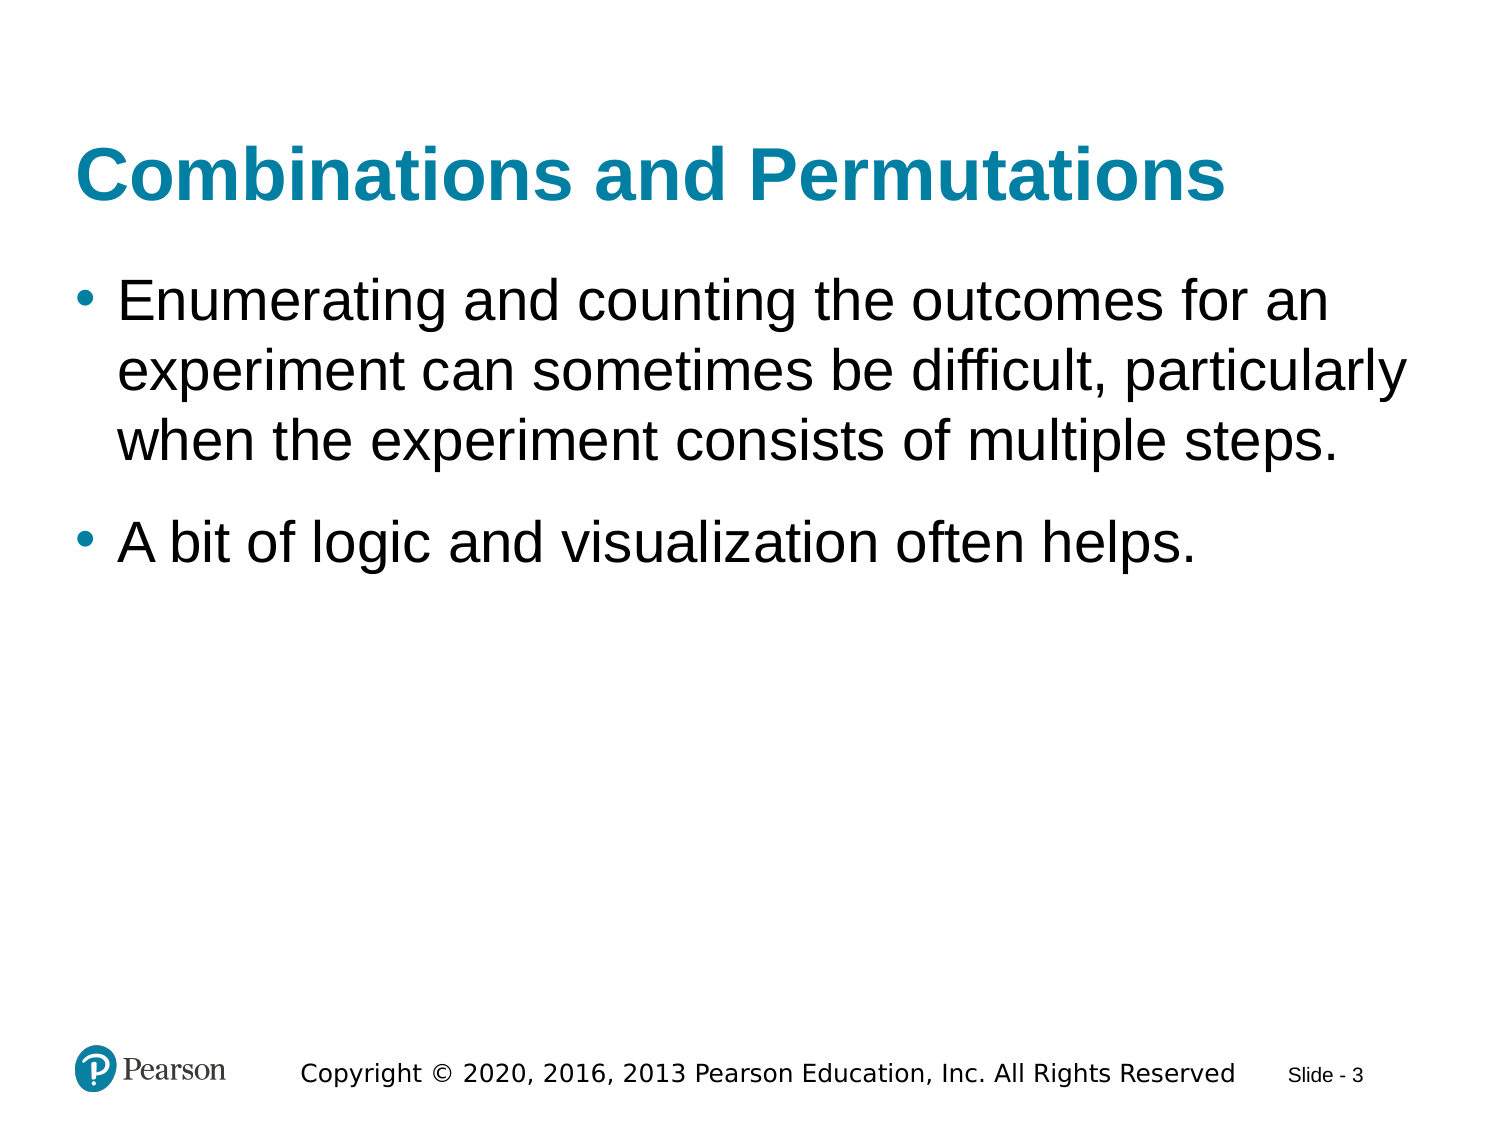

# Combinations and Permutations
Enumerating and counting the outcomes for an experiment can sometimes be difficult, particularly when the experiment consists of multiple steps.
A bit of logic and visualization often helps.